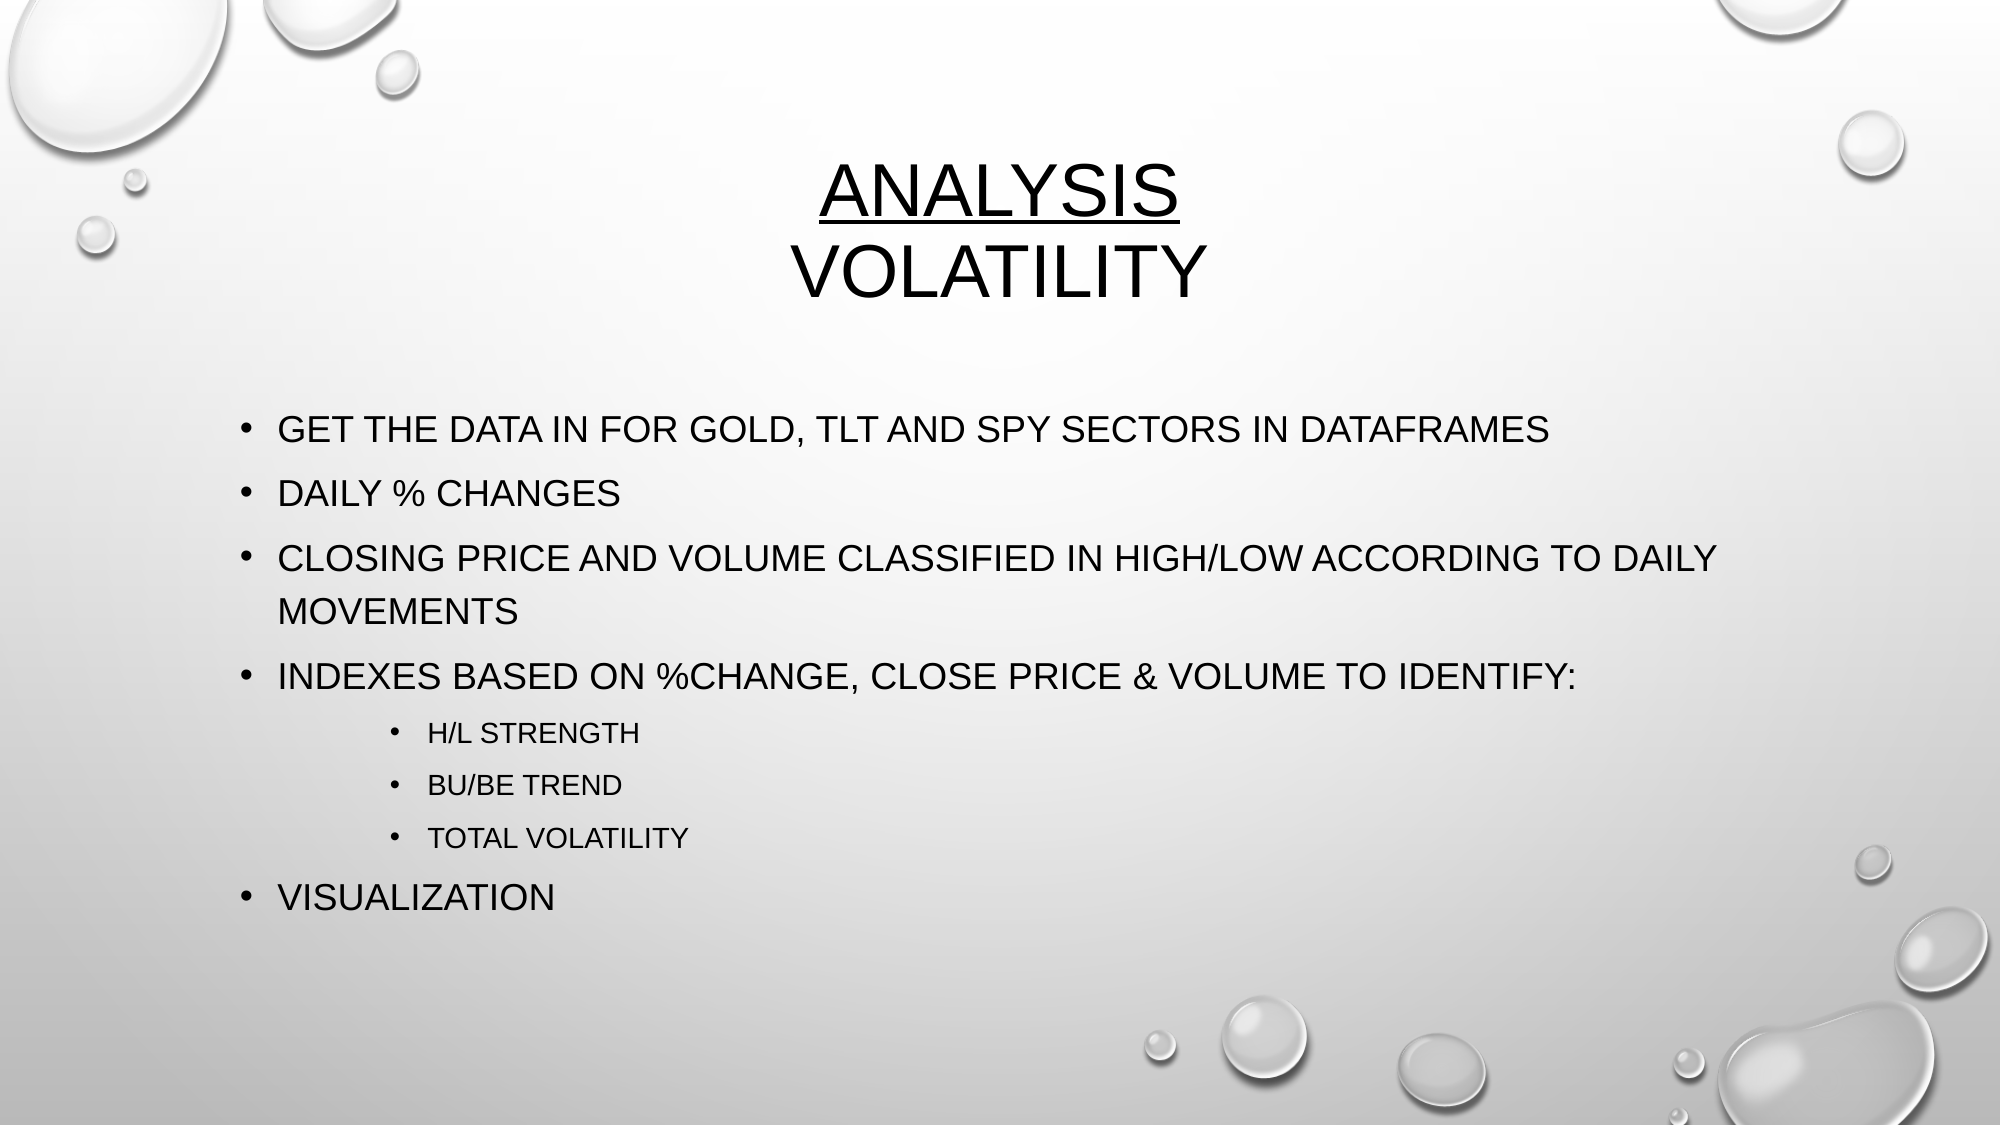

# Analysis volatility
Get the data in for GOLD, TLT and SPY Sectors in dataframes
Daily % Changes
Closing Price and Volume classified in High/Low according to daily movements
Indexes based on %Change, Close Price & Volume to identify:
H/l strength
Bu/Be Trend
Total volatility
visualization